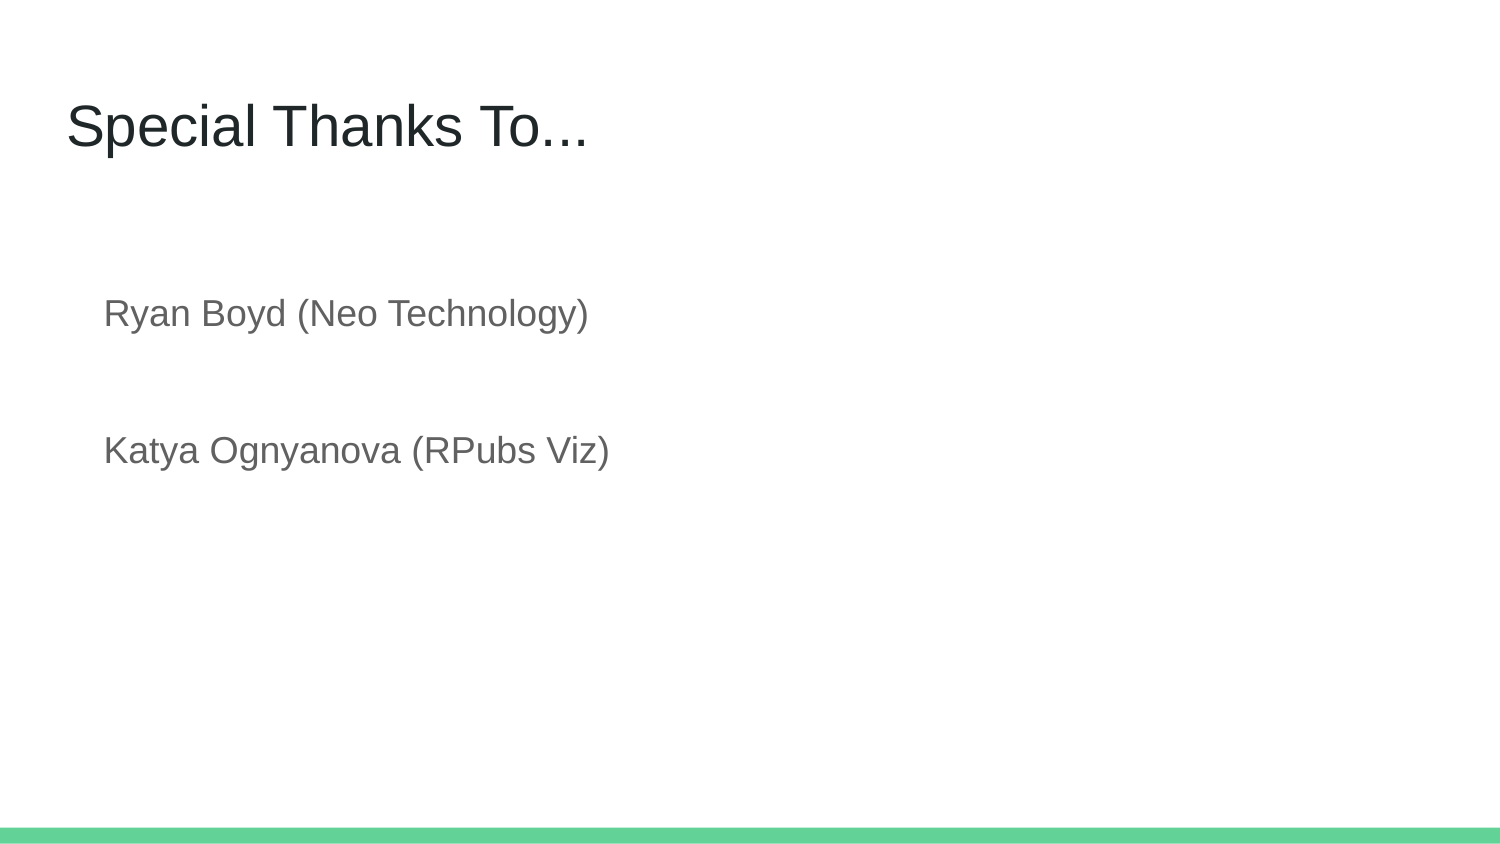

# Special Thanks To...

Ryan Boyd (Neo Technology)
Katya Ognyanova (RPubs Viz)